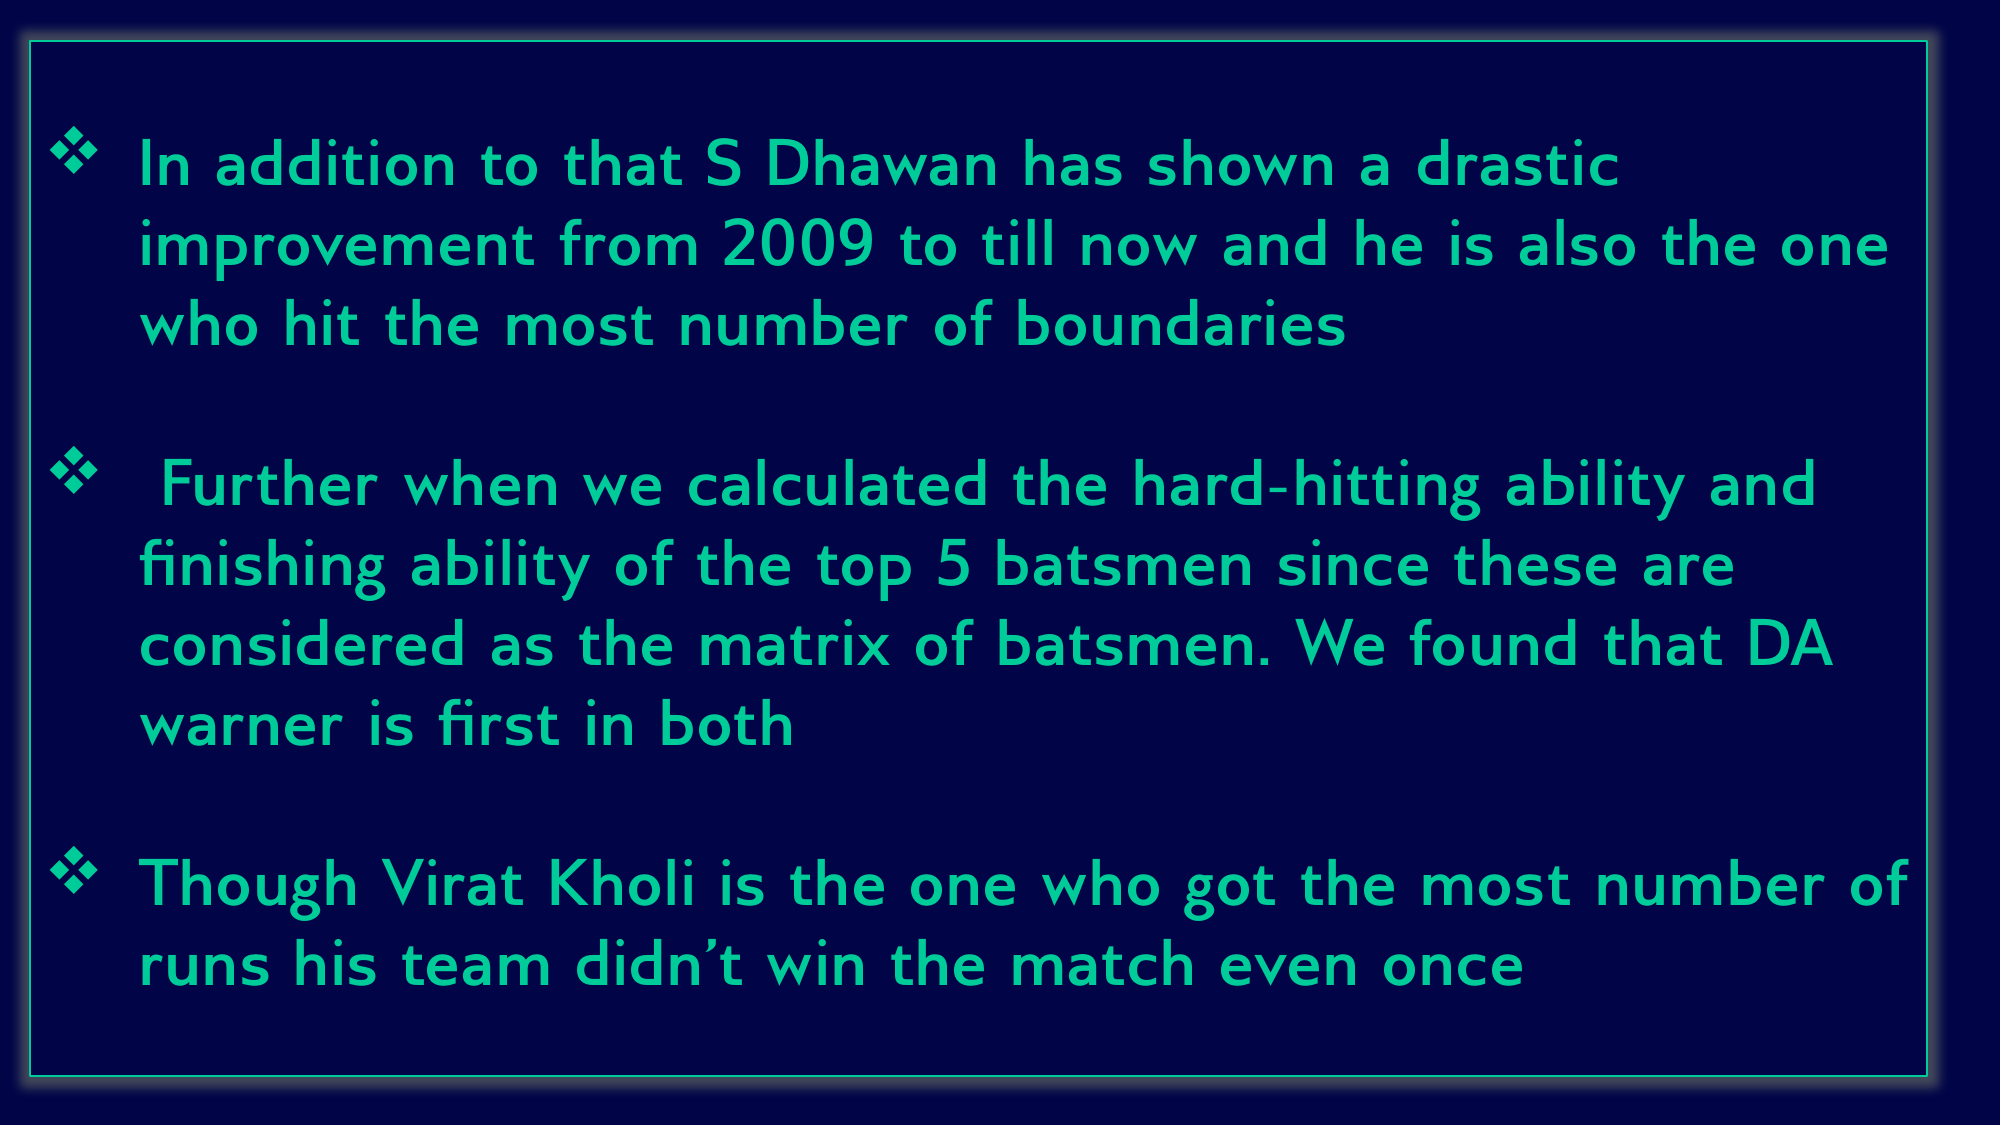

In addition to that S Dhawan has shown a drastic improvement from 2009 to till now and he is also the one who hit the most number of boundaries

 Further when we calculated the hard-hitting ability and finishing ability of the top 5 batsmen since these are considered as the matrix of batsmen. We found that DA warner is first in both

Though Virat Kholi is the one who got the most number of runs his team didn’t win the match even once